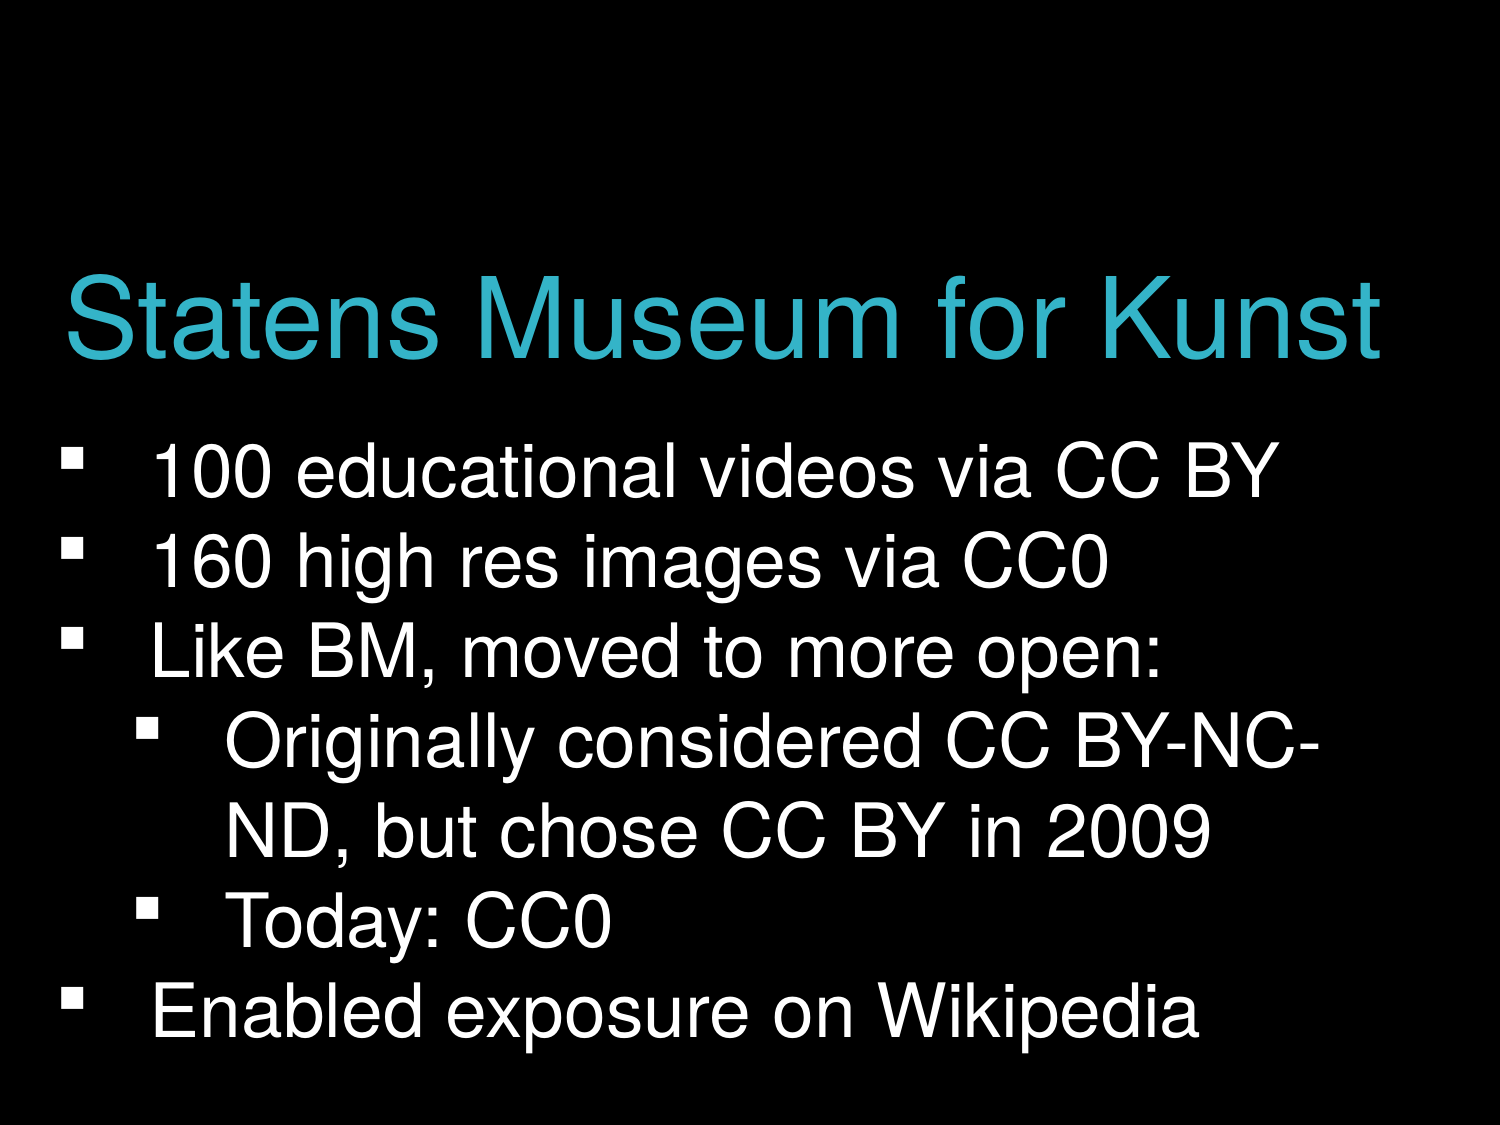

Statens Museum for Kunst
100 educational videos via CC BY
160 high res images via CC0
Like BM, moved to more open:
Originally considered CC BY-NC-ND, but chose CC BY in 2009
Today: CC0
Enabled exposure on Wikipedia